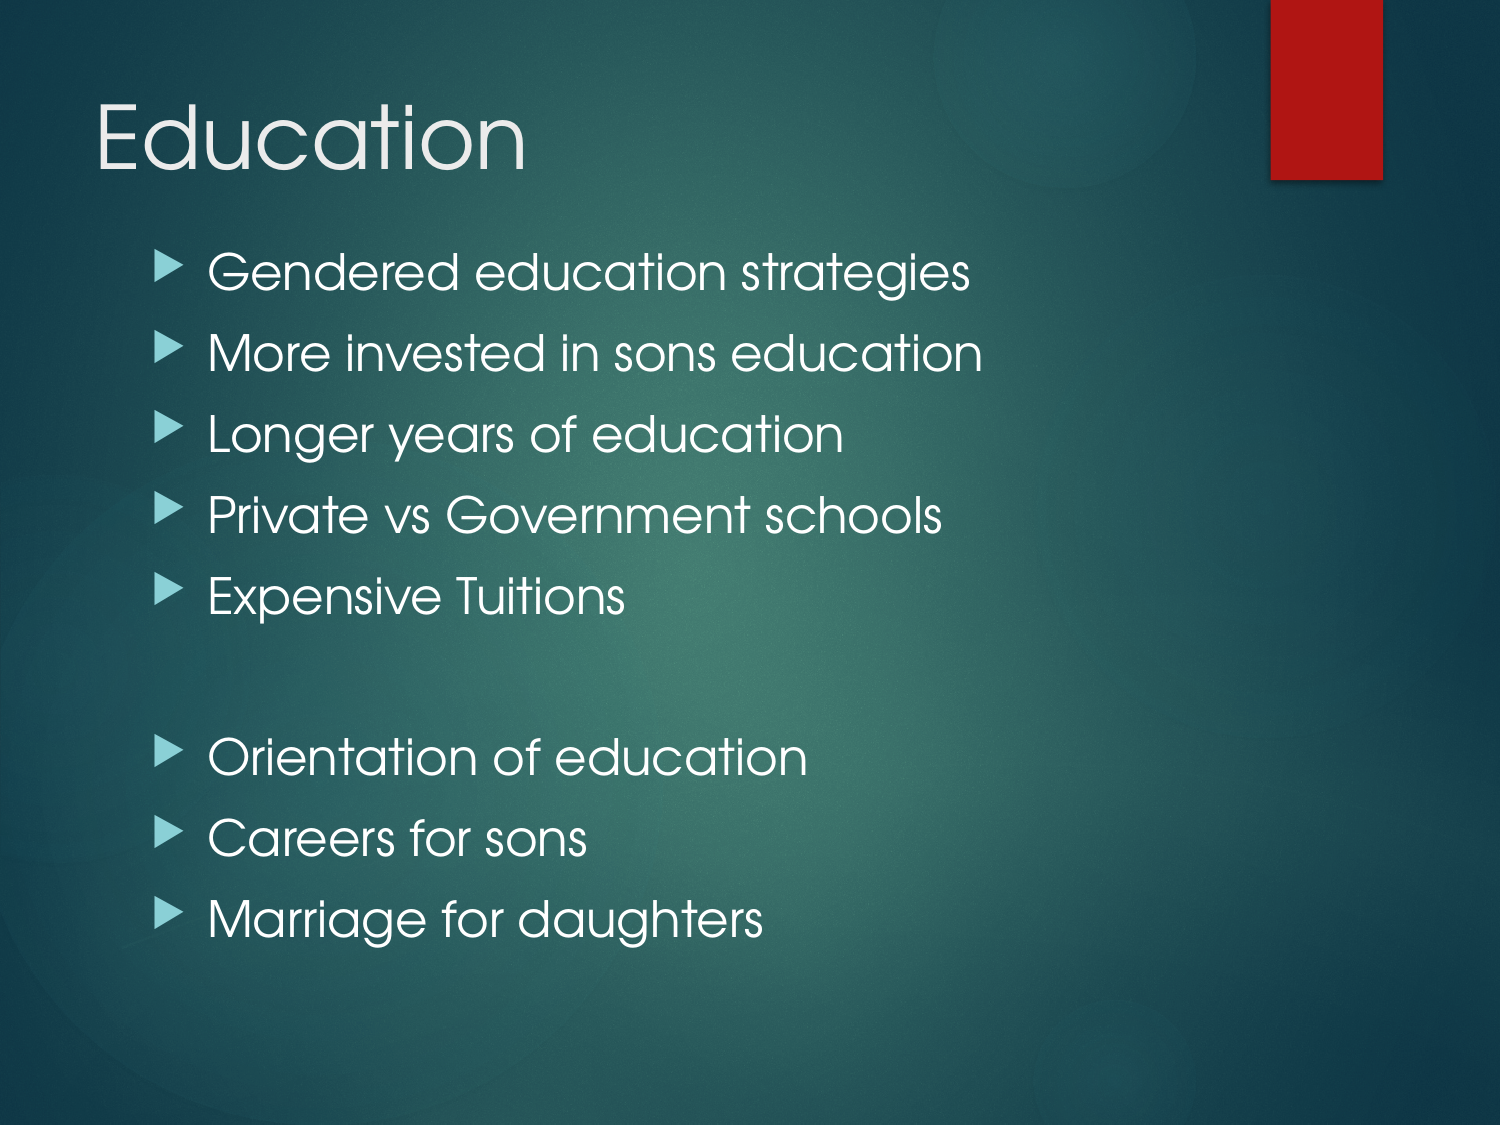

# Education
Gendered education strategies
More invested in sons education
Longer years of education
Private vs Government schools
Expensive Tuitions

Orientation of education
Careers for sons
Marriage for daughters